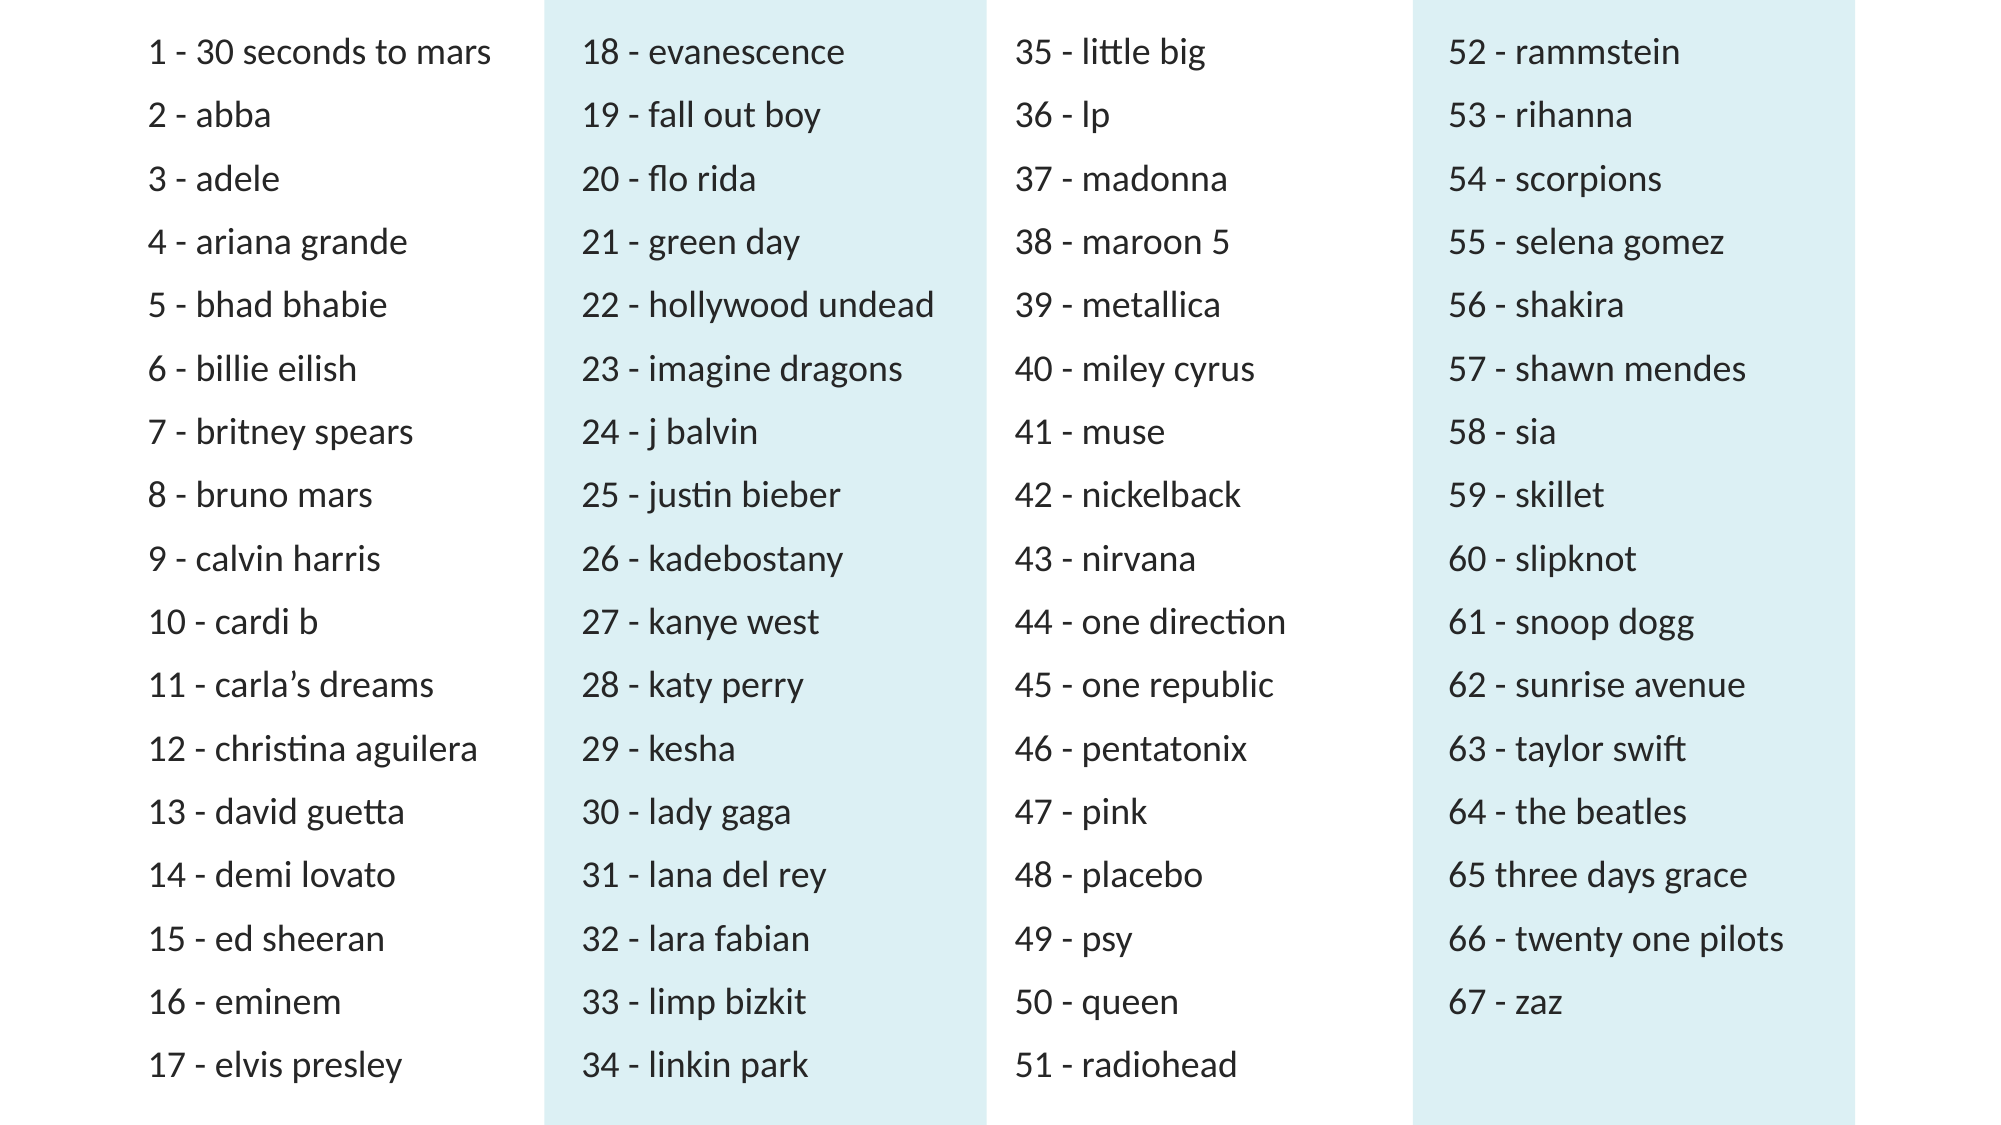

1 - 30 seconds to mars
2 - abba
3 - adele
4 - ariana grande
5 - bhad bhabie
6 - billie eilish
7 - britney spears
8 - bruno mars
9 - calvin harris
10 - cardi b
11 - carla’s dreams
12 - christina aguilera
13 - david guetta
14 - demi lovato
15 - ed sheeran
16 - eminem
17 - elvis presley
18 - evanescence
19 - fall out boy
20 - flo rida
21 - green day
22 - hollywood undead
23 - imagine dragons
24 - j balvin
25 - justin bieber
26 - kadebostany
27 - kanye west
28 - katy perry
29 - kesha
30 - lady gaga
31 - lana del rey
32 - lara fabian
33 - limp bizkit
34 - linkin park
35 - little big
36 - lp
37 - madonna
38 - maroon 5
39 - metallica
40 - miley cyrus
41 - muse
42 - nickelback
43 - nirvana
44 - one direction
45 - one republic
46 - pentatonix
47 - pink
48 - placebo
49 - psy
50 - queen
51 - radiohead
52 - rammstein
53 - rihanna
54 - scorpions
55 - selena gomez
56 - shakira
57 - shawn mendes
58 - sia
59 - skillet
60 - slipknot
61 - snoop dogg
62 - sunrise avenue
63 - taylor swift
64 - the beatles
65 three days grace
66 - twenty one pilots
67 - zaz